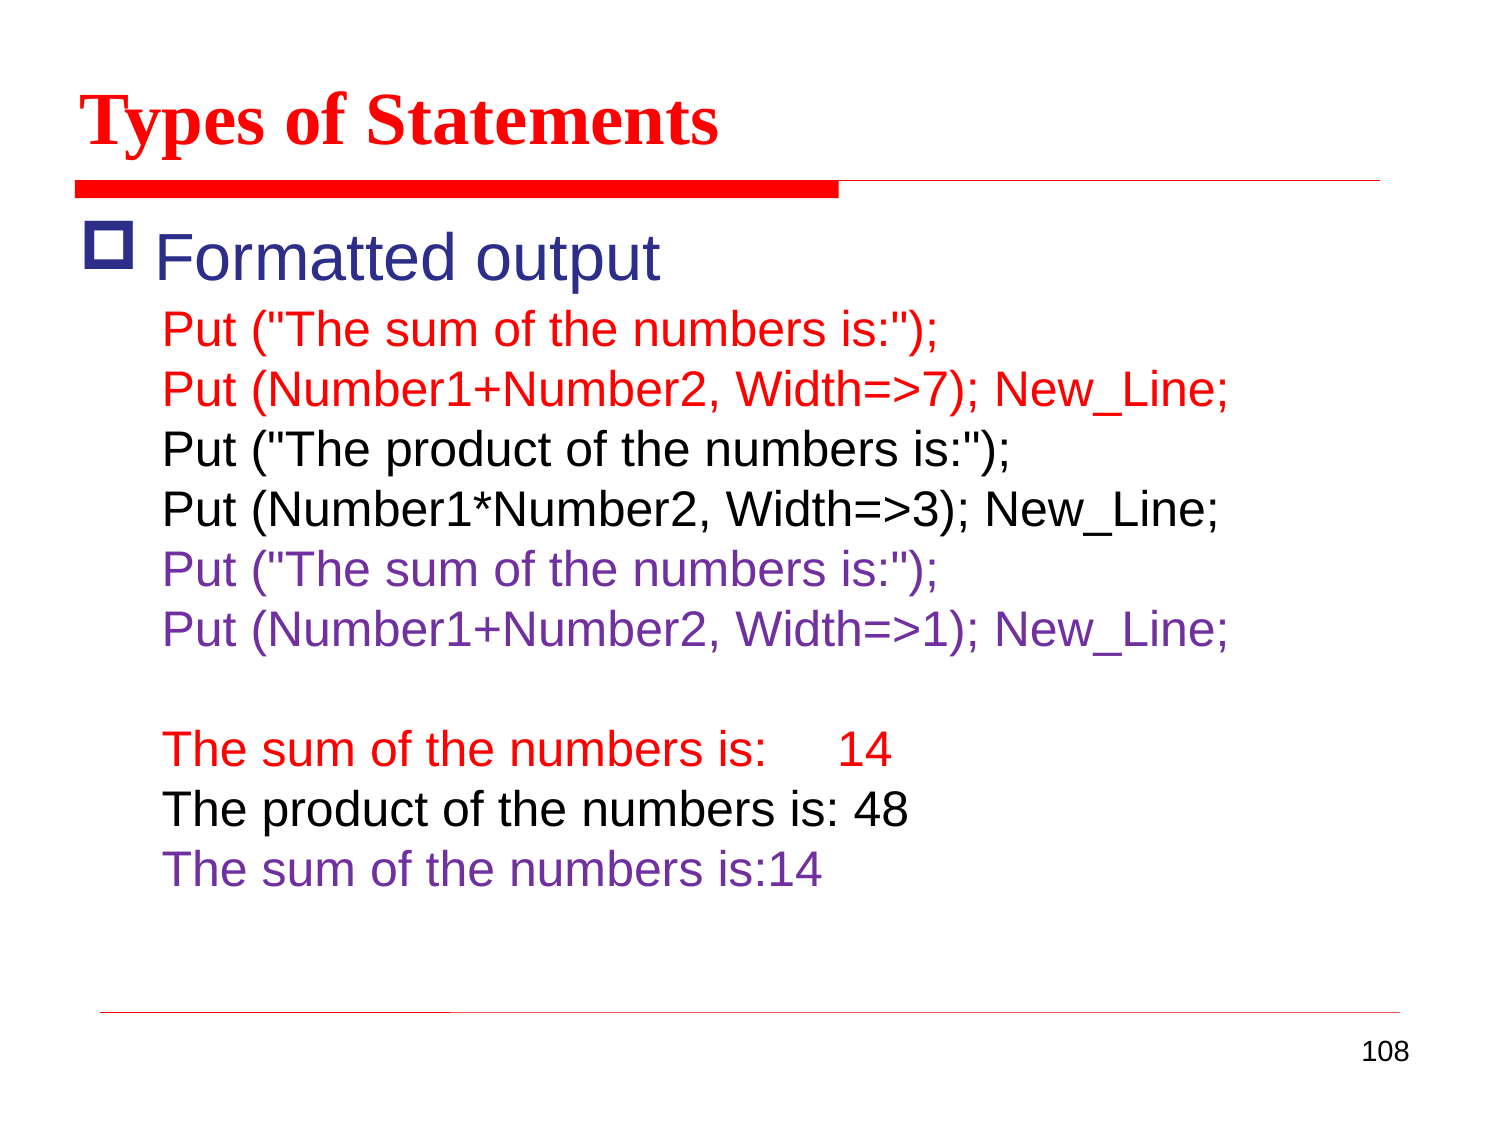

Types of Statements
Formatted output
Put ("The sum of the numbers is:");
Put (Number1+Number2, Width=>7); New_Line;
Put ("The product of the numbers is:");
Put (Number1*Number2, Width=>3); New_Line;
Put ("The sum of the numbers is:");
Put (Number1+Number2, Width=>1); New_Line;

The sum of the numbers is:     14
The product of the numbers is: 48
The sum of the numbers is:14
108